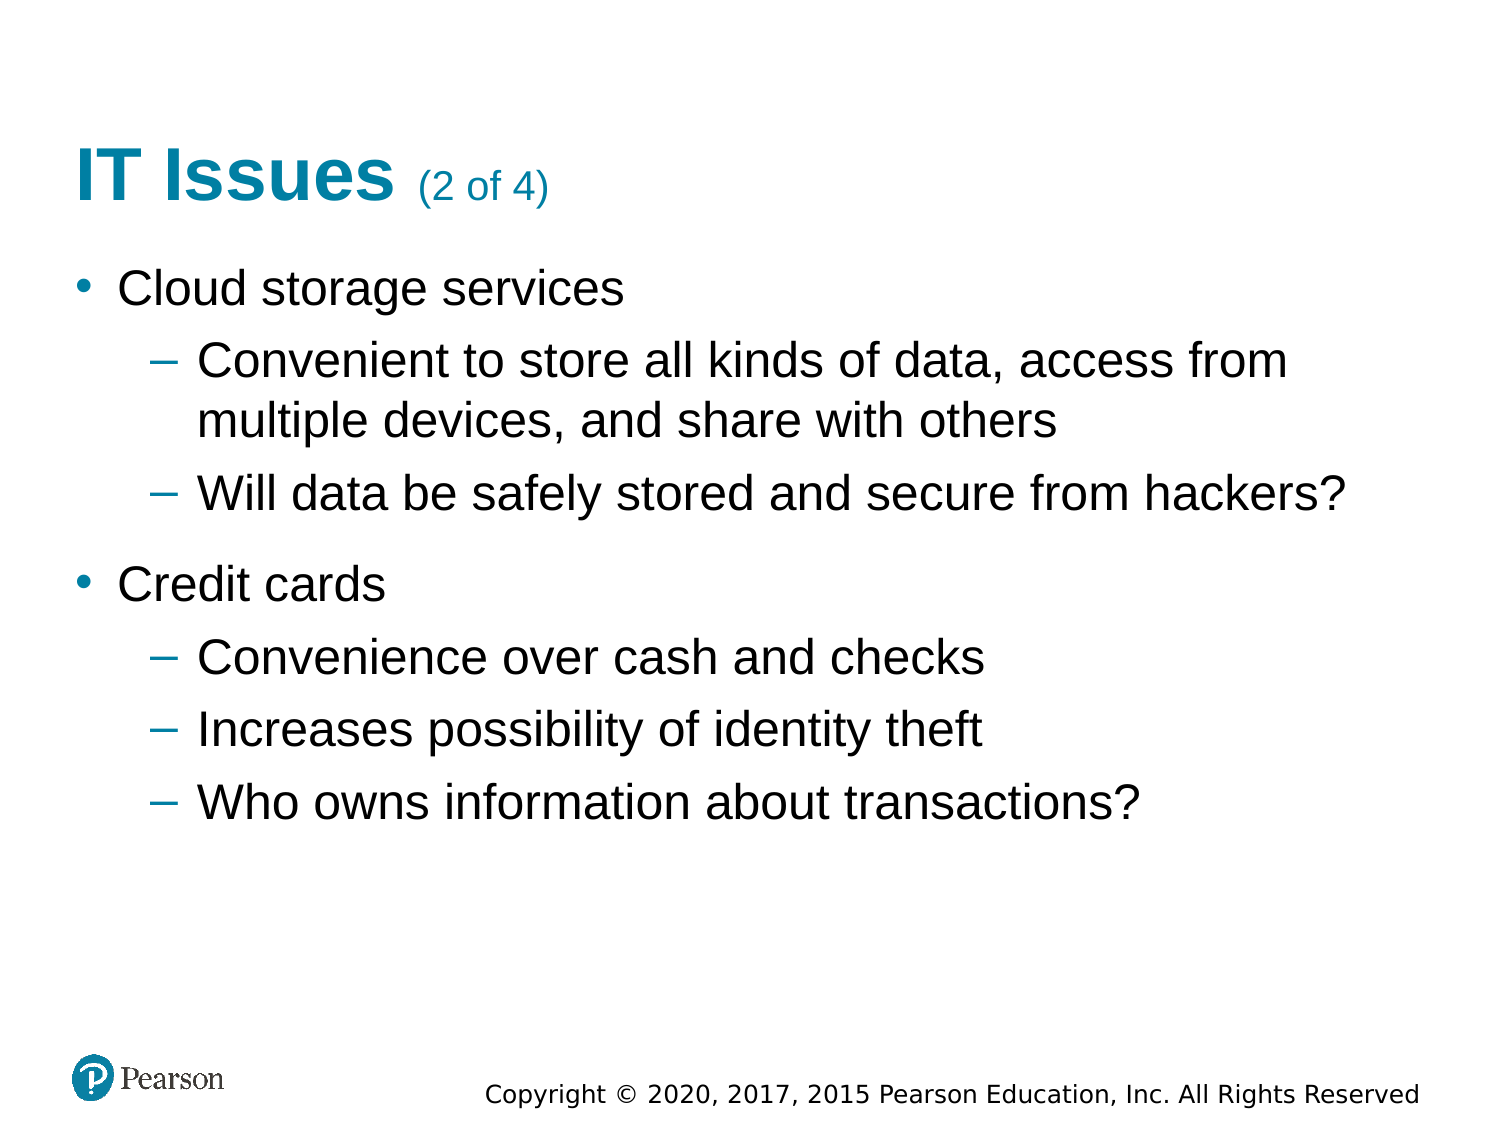

# I T Issues (2 of 4)
Cloud storage services
Convenient to store all kinds of data, access from multiple devices, and share with others
Will data be safely stored and secure from hackers?
Credit cards
Convenience over cash and checks
Increases possibility of identity theft
Who owns information about transactions?